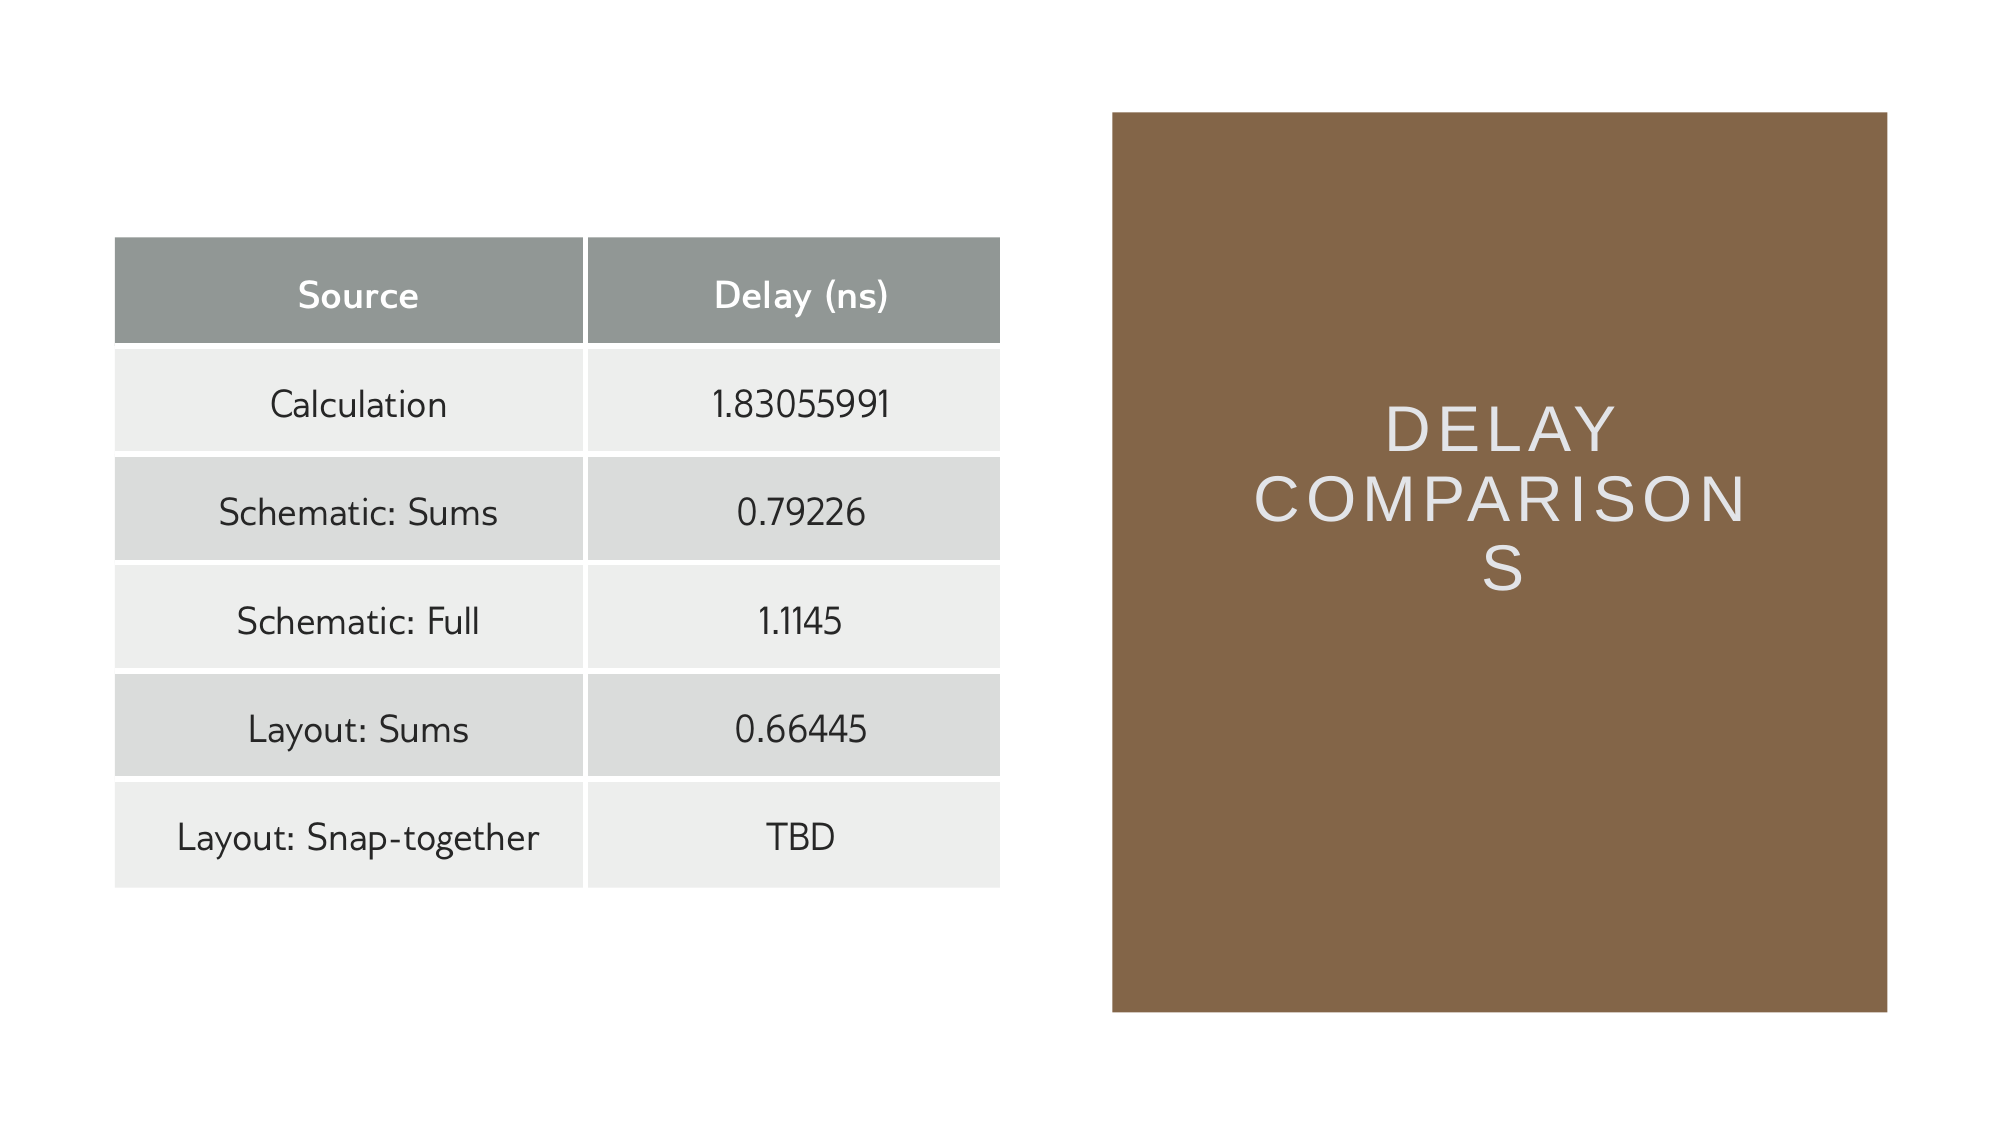

# Delay Comparisons
| Source | Delay (ns) |
| --- | --- |
| Calculation | 1.83055991 |
| Schematic: Sums | 0.79226 |
| Schematic: Full | 1.1145 |
| Layout: Sums | 0.66445 |
| Layout: Snap-together | TBD |